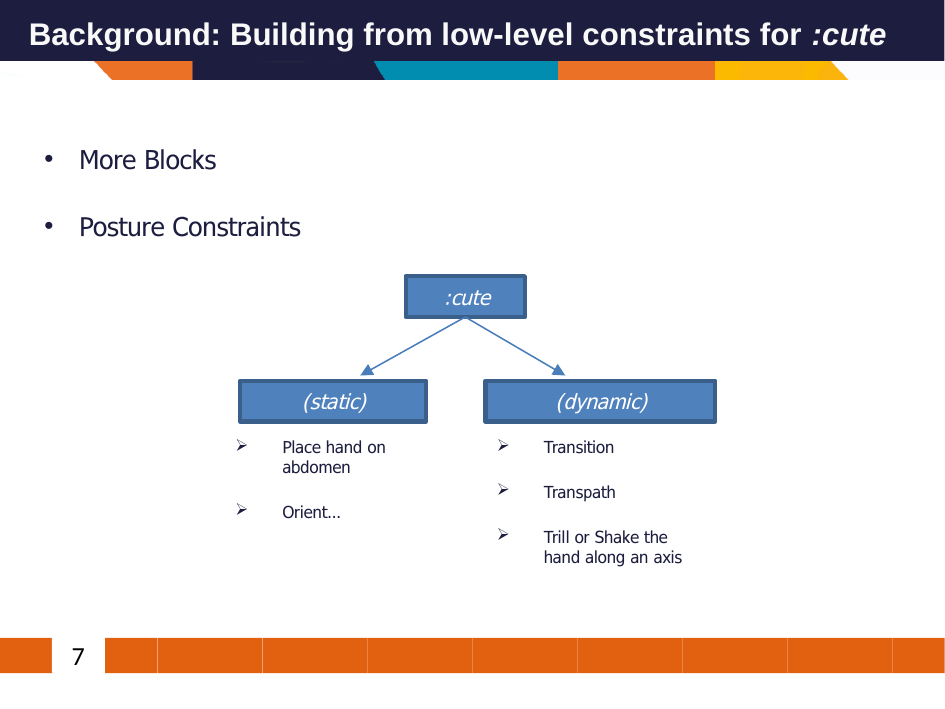

# Background: Building from low-level constraints for :cute
More Blocks

Posture Constraints
:cute
(dynamic)
(static)
Transition

Transpath

Trill or Shake the hand along an axis
Place hand on abdomen

Orient…
7